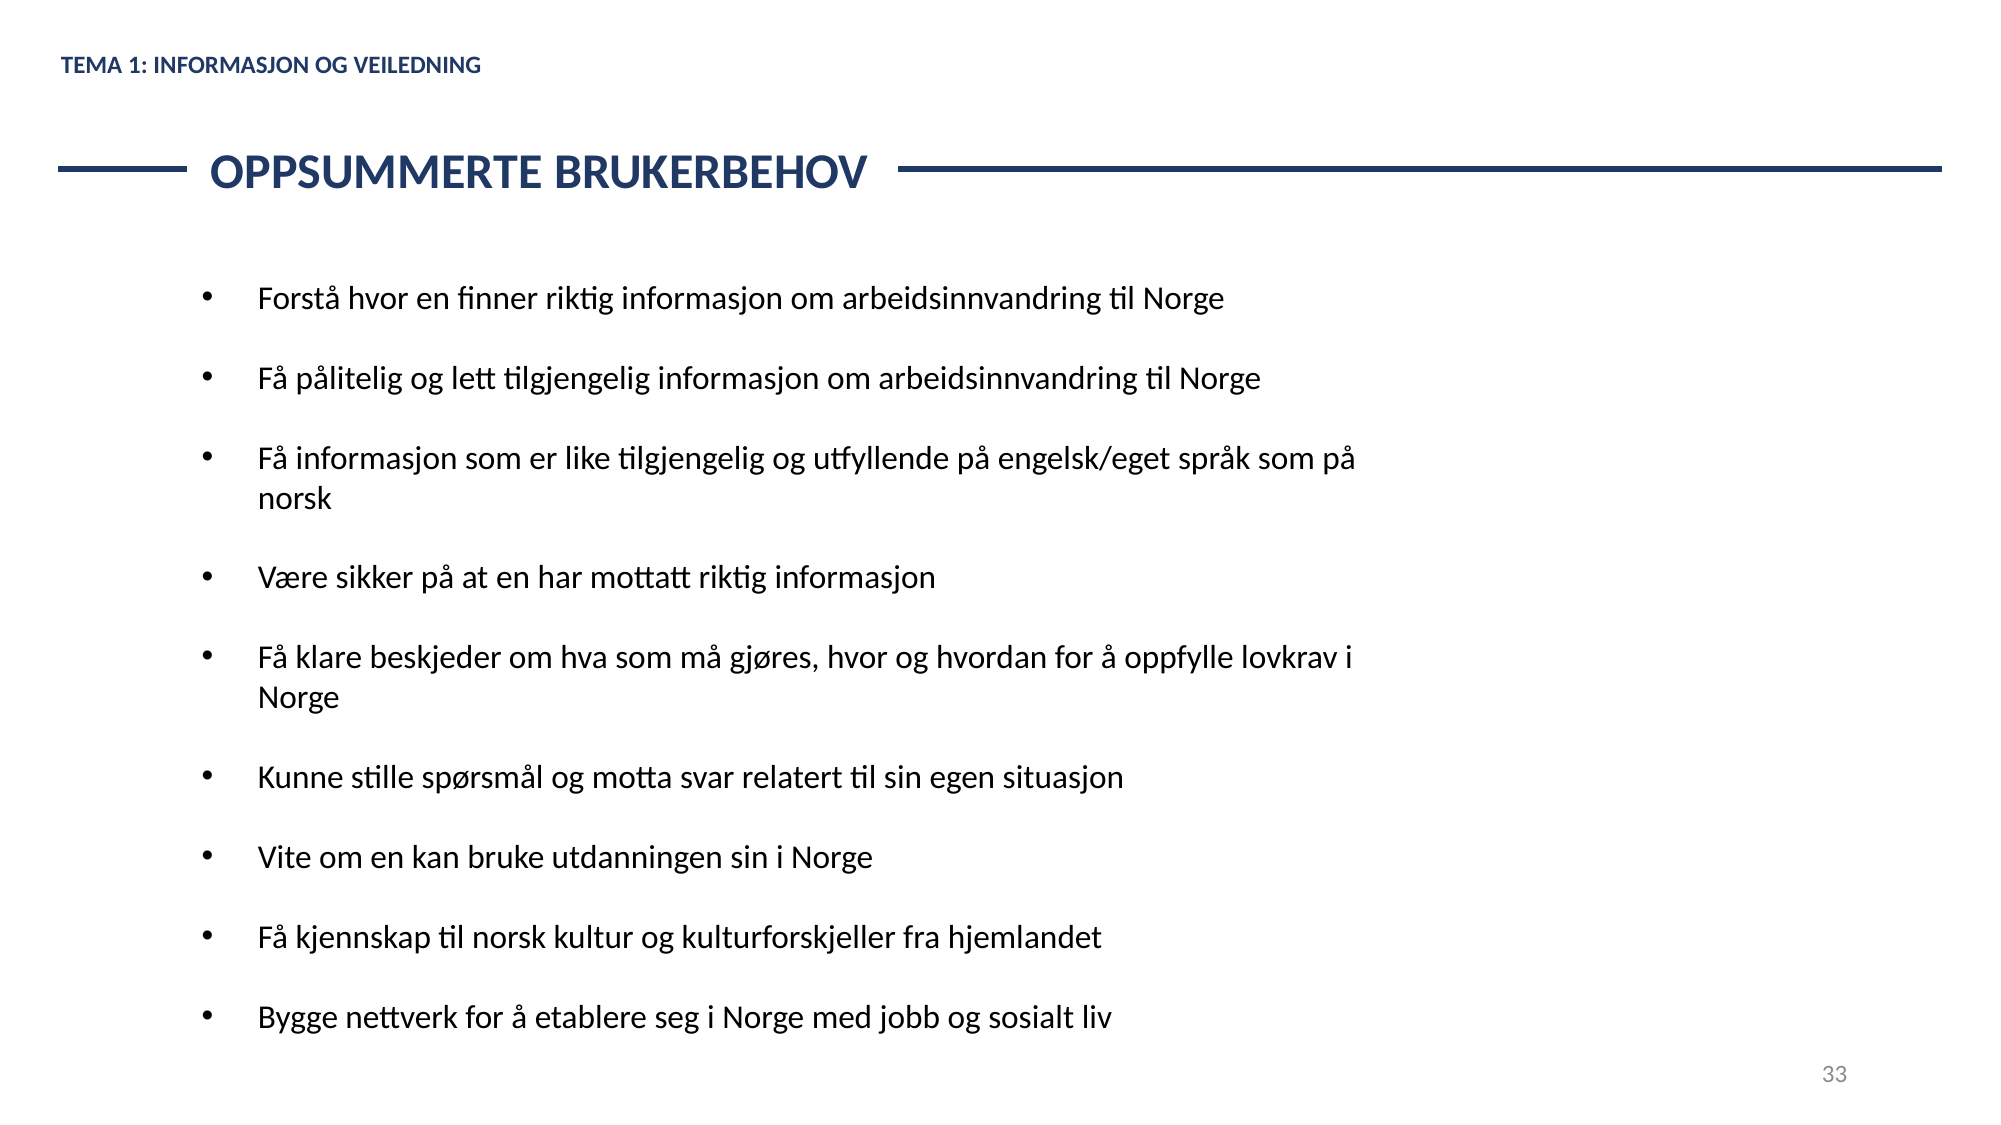

TEMA 1: INFORMASJON OG VEILEDNING

	OPPSUMMERTE BRUKERBEHOV
Forstå hvor en finner riktig informasjon om arbeidsinnvandring til Norge

Få pålitelig og lett tilgjengelig informasjon om arbeidsinnvandring til Norge

Få informasjon som er like tilgjengelig og utfyllende på engelsk/eget språk som på norsk

Være sikker på at en har mottatt riktig informasjon

Få klare beskjeder om hva som må gjøres, hvor og hvordan for å oppfylle lovkrav i Norge

Kunne stille spørsmål og motta svar relatert til sin egen situasjon

Vite om en kan bruke utdanningen sin i Norge

Få kjennskap til norsk kultur og kulturforskjeller fra hjemlandet

Bygge nettverk for å etablere seg i Norge med jobb og sosialt liv

33